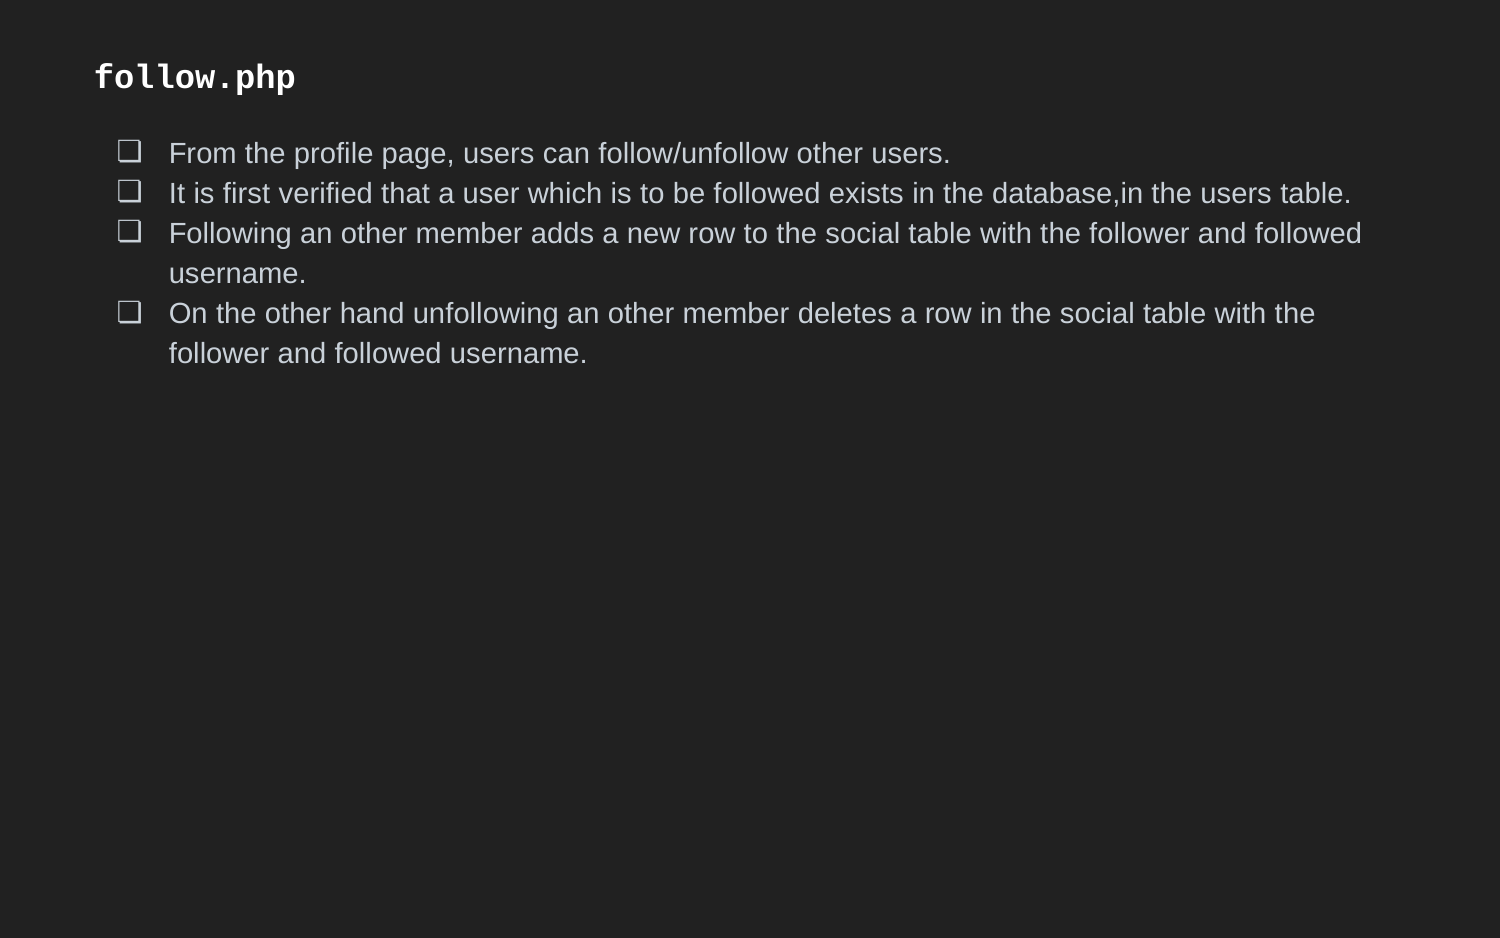

# follow.php
From the profile page, users can follow/unfollow other users.
It is first verified that a user which is to be followed exists in the database,in the users table.
Following an other member adds a new row to the social table with the follower and followed username.
On the other hand unfollowing an other member deletes a row in the social table with the follower and followed username.